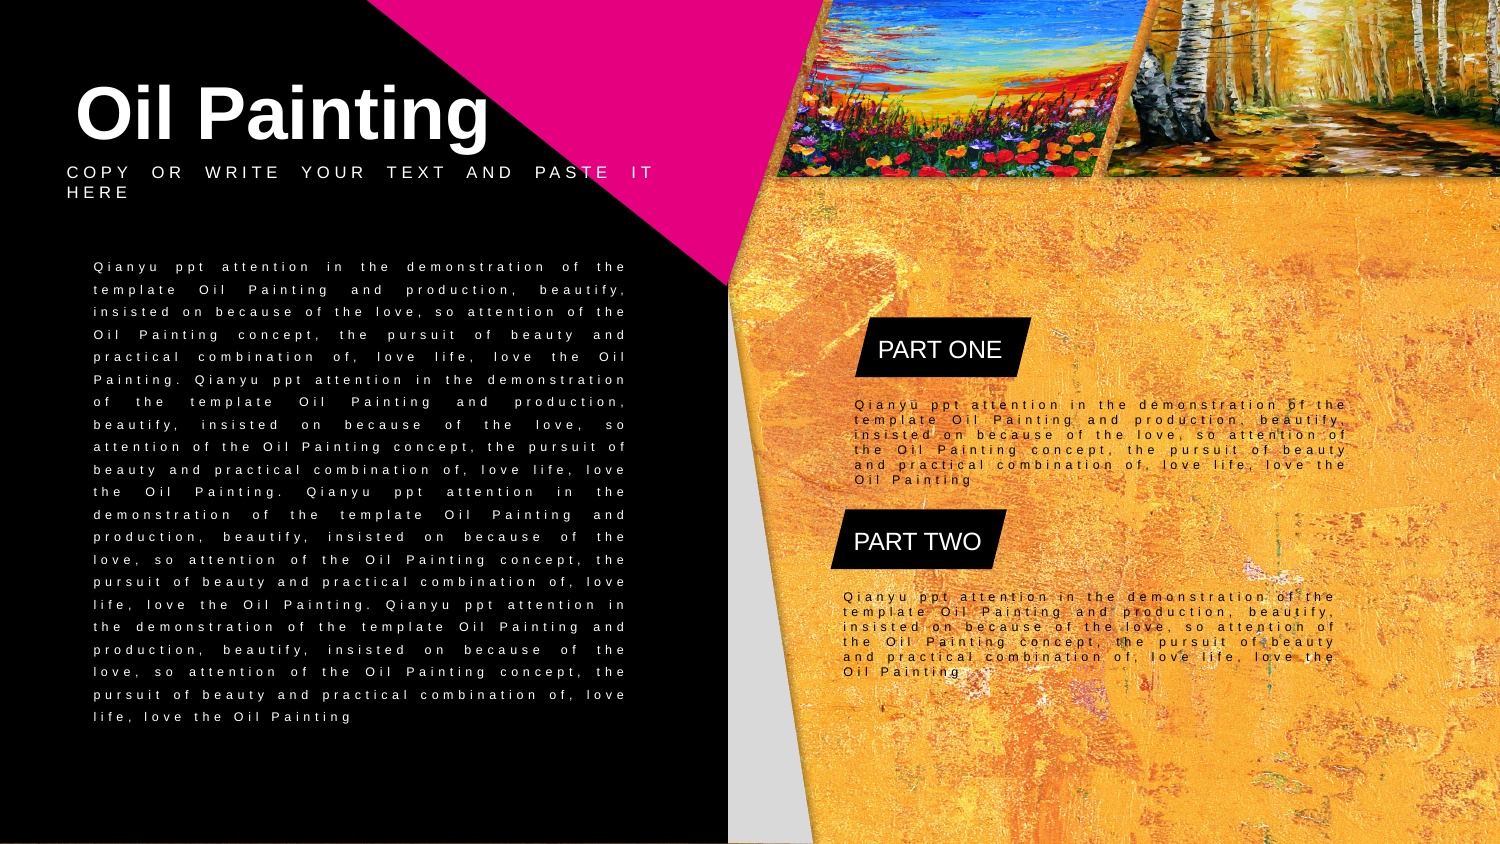

Oil Painting
COPY OR WRITE YOUR TEXT AND PASTE IT HERE
Qianyu ppt attention in the demonstration of the template Oil Painting and production, beautify, insisted on because of the love, so attention of the Oil Painting concept, the pursuit of beauty and practical combination of, love life, love the Oil Painting. Qianyu ppt attention in the demonstration of the template Oil Painting and production, beautify, insisted on because of the love, so attention of the Oil Painting concept, the pursuit of beauty and practical combination of, love life, love the Oil Painting. Qianyu ppt attention in the demonstration of the template Oil Painting and production, beautify, insisted on because of the love, so attention of the Oil Painting concept, the pursuit of beauty and practical combination of, love life, love the Oil Painting. Qianyu ppt attention in the demonstration of the template Oil Painting and production, beautify, insisted on because of the love, so attention of the Oil Painting concept, the pursuit of beauty and practical combination of, love life, love the Oil Painting

PART ONE
Qianyu ppt attention in the demonstration of the template Oil Painting and production, beautify, insisted on because of the love, so attention of the Oil Painting concept, the pursuit of beauty and practical combination of, love life, love the Oil Painting

PART TWO
Qianyu ppt attention in the demonstration of the template Oil Painting and production, beautify, insisted on because of the love, so attention of the Oil Painting concept, the pursuit of beauty and practical combination of, love life, love the Oil Painting